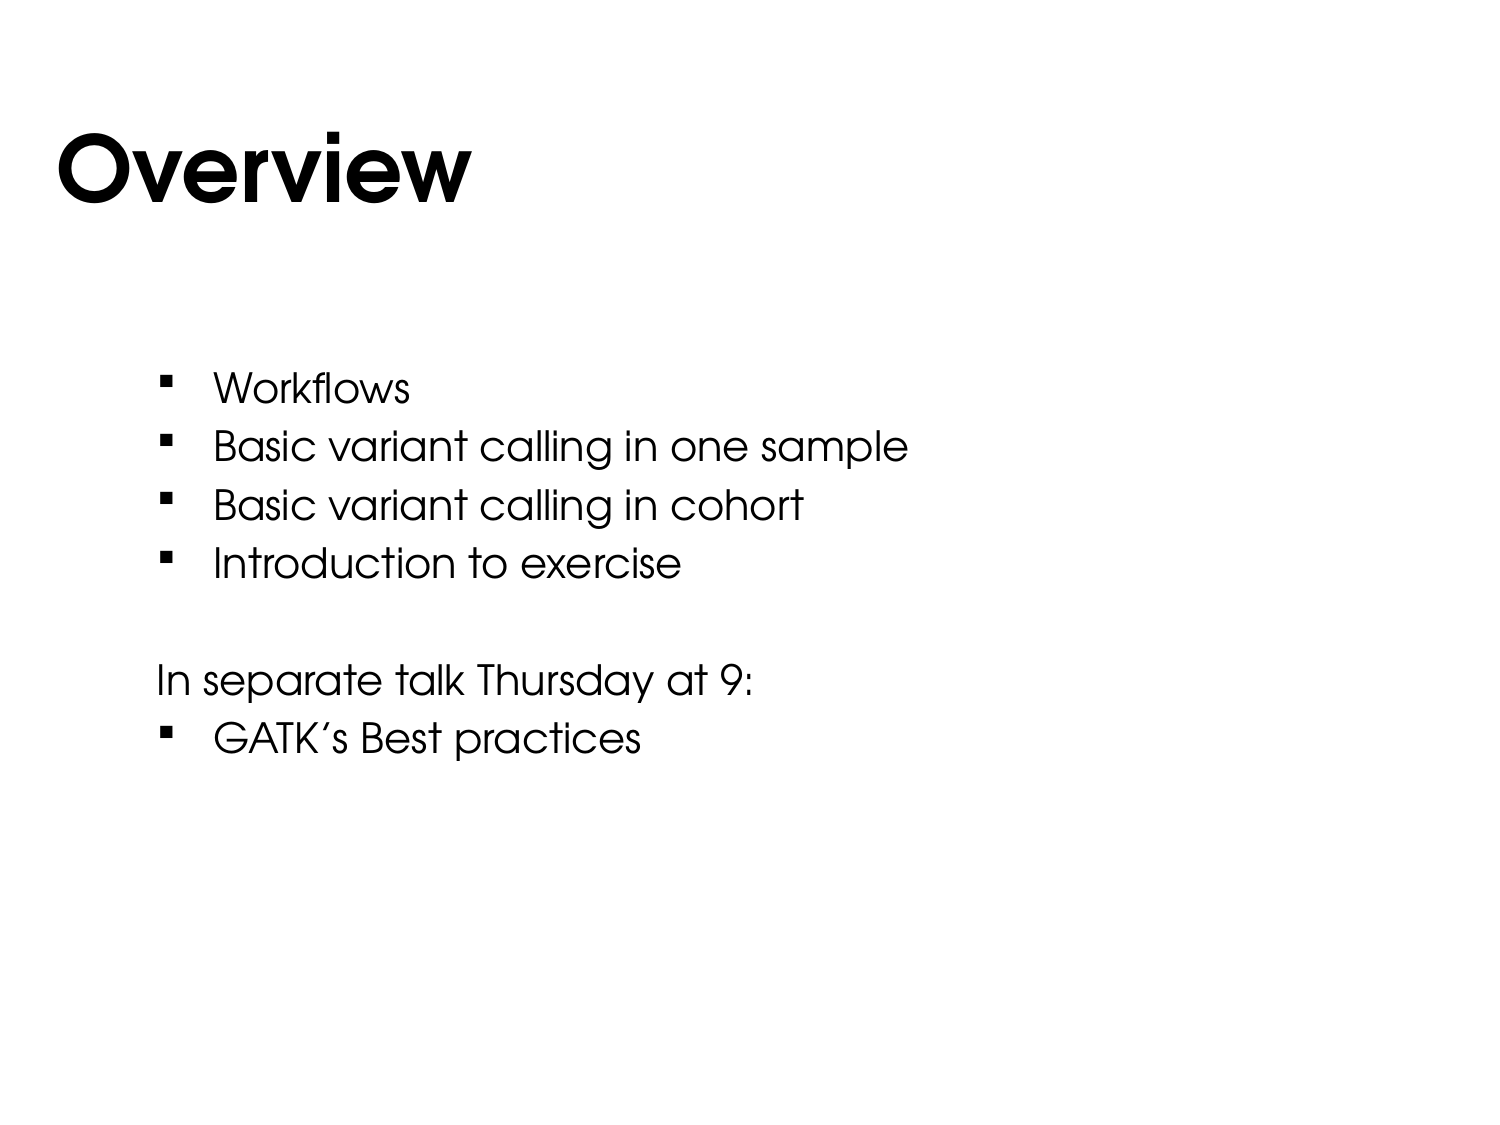

# Overview
Workflows
Basic variant calling in one sample
Basic variant calling in cohort
Introduction to exercise

In separate talk Thursday at 9:
GATK’s Best practices